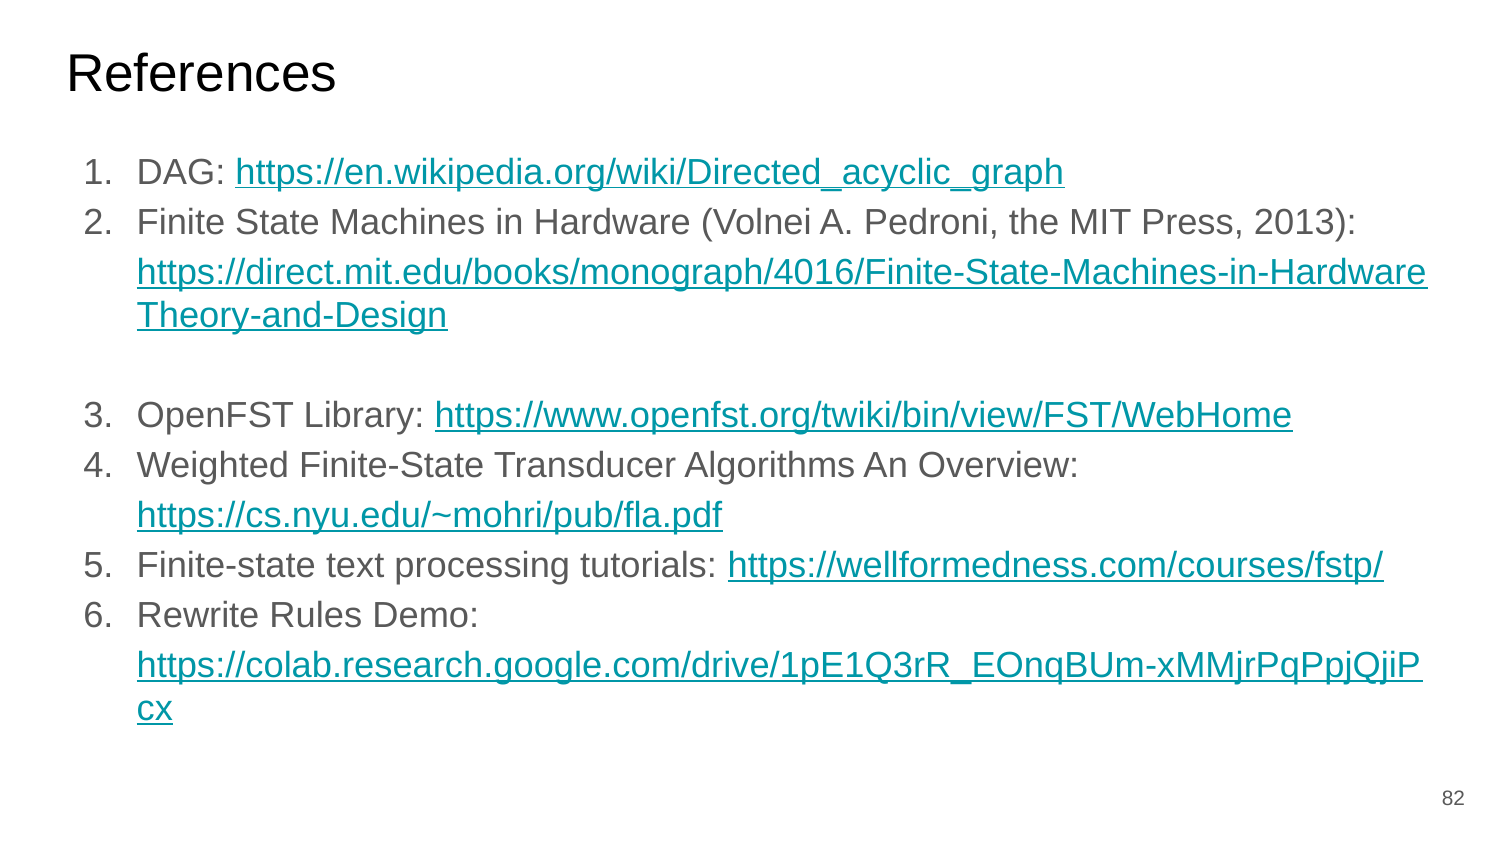

# References
DAG: https://en.wikipedia.org/wiki/Directed_acyclic_graph
Finite State Machines in Hardware (Volnei A. Pedroni, the MIT Press, 2013): https://direct.mit.edu/books/monograph/4016/Finite-State-Machines-in-HardwareTheory-and-Design
OpenFST Library: https://www.openfst.org/twiki/bin/view/FST/WebHome
Weighted Finite-State Transducer Algorithms An Overview: https://cs.nyu.edu/~mohri/pub/fla.pdf
Finite-state text processing tutorials: https://wellformedness.com/courses/fstp/
Rewrite Rules Demo: https://colab.research.google.com/drive/1pE1Q3rR_EOnqBUm-xMMjrPqPpjQjiPcx
82